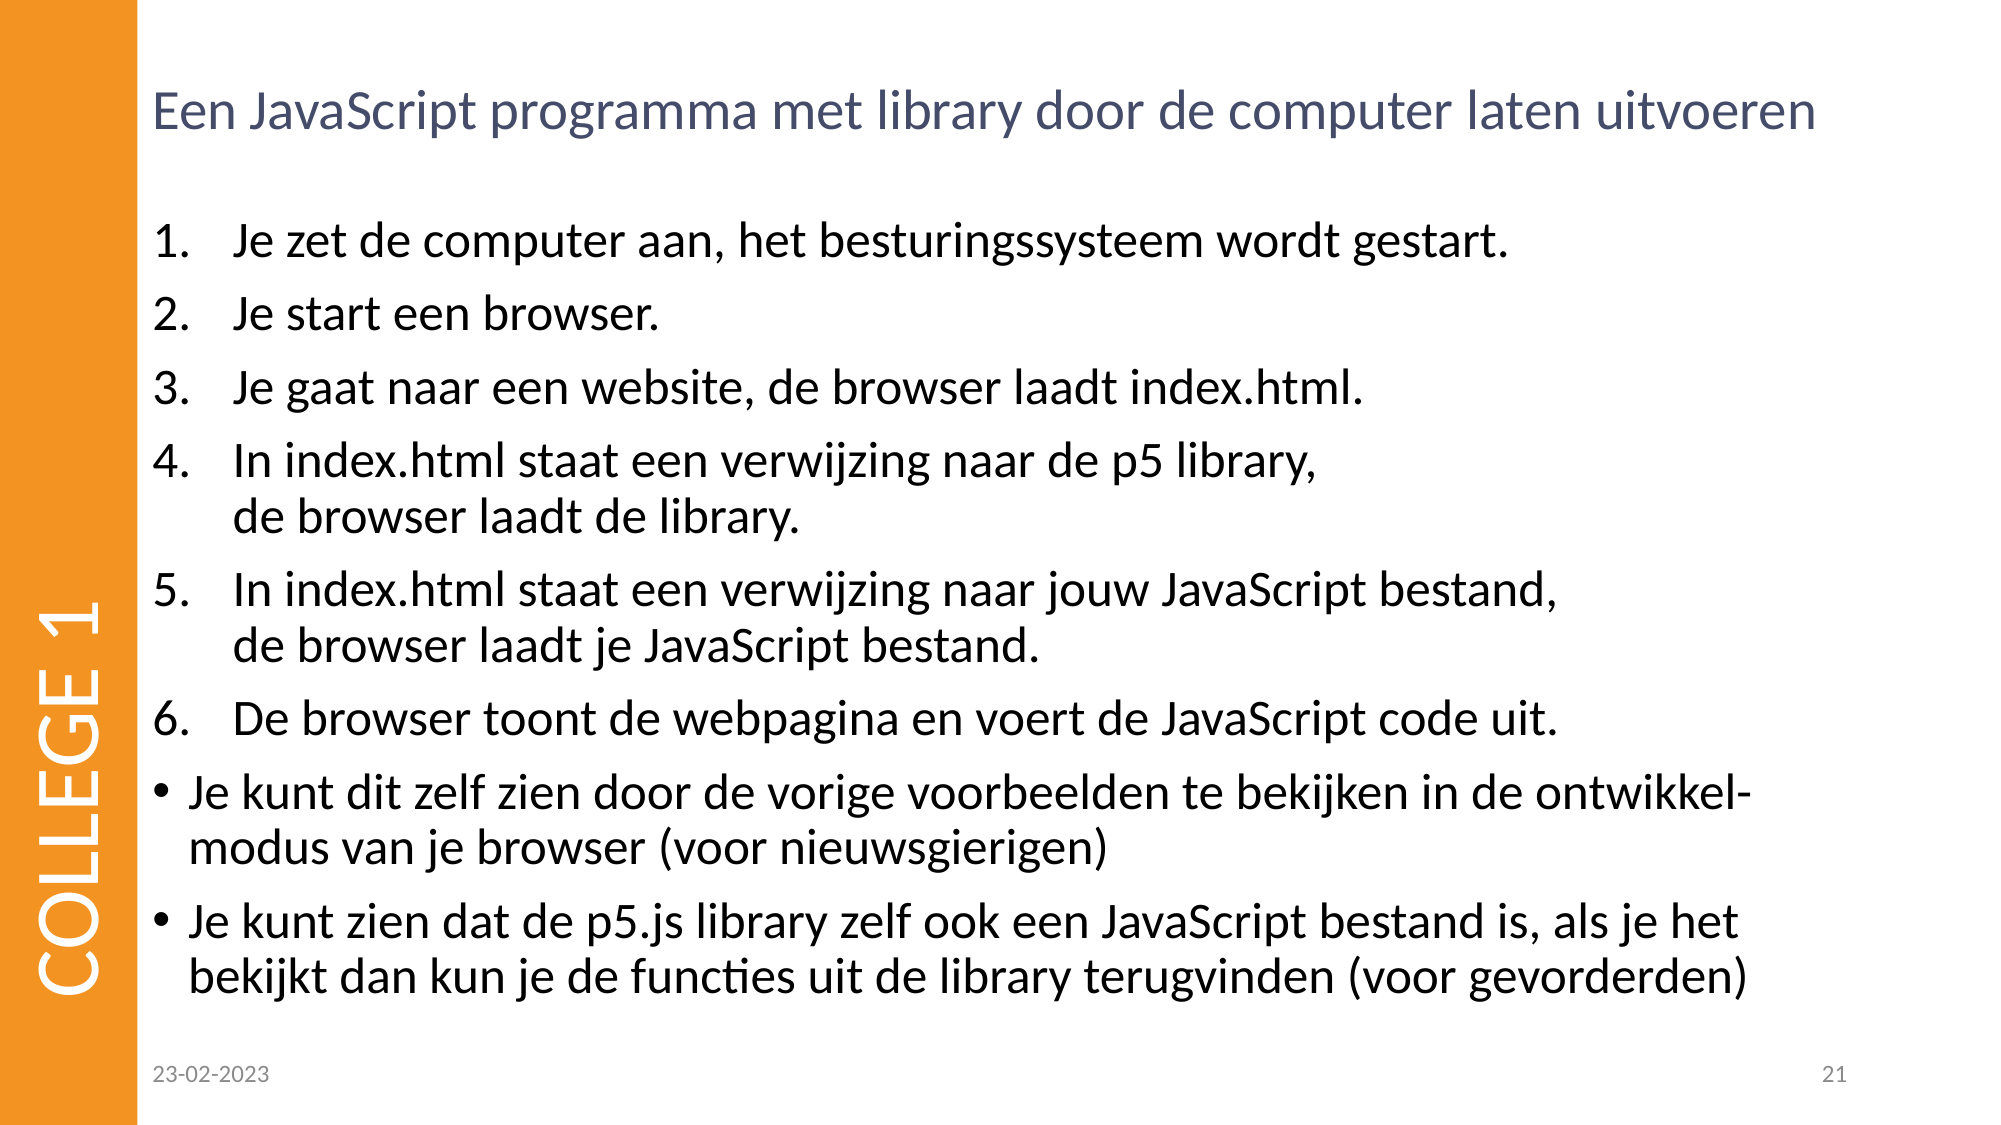

# Een JavaScript programma met library door de computer laten uitvoeren
Je zet de computer aan, het besturingssysteem wordt gestart.
Je start een browser.
Je gaat naar een website, de browser laadt index.html.
In index.html staat een verwijzing naar de p5 library,
de browser laadt de library.
In index.html staat een verwijzing naar jouw JavaScript bestand,
de browser laadt je JavaScript bestand.
De browser toont de webpagina en voert de JavaScript code uit.
Je kunt dit zelf zien door de vorige voorbeelden te bekijken in de ontwikkel-modus van je browser (voor nieuwsgierigen)
Je kunt zien dat de p5.js library zelf ook een JavaScript bestand is, als je het bekijkt dan kun je de functies uit de library terugvinden (voor gevorderden)
COLLEGE 1
23-02-2023

21